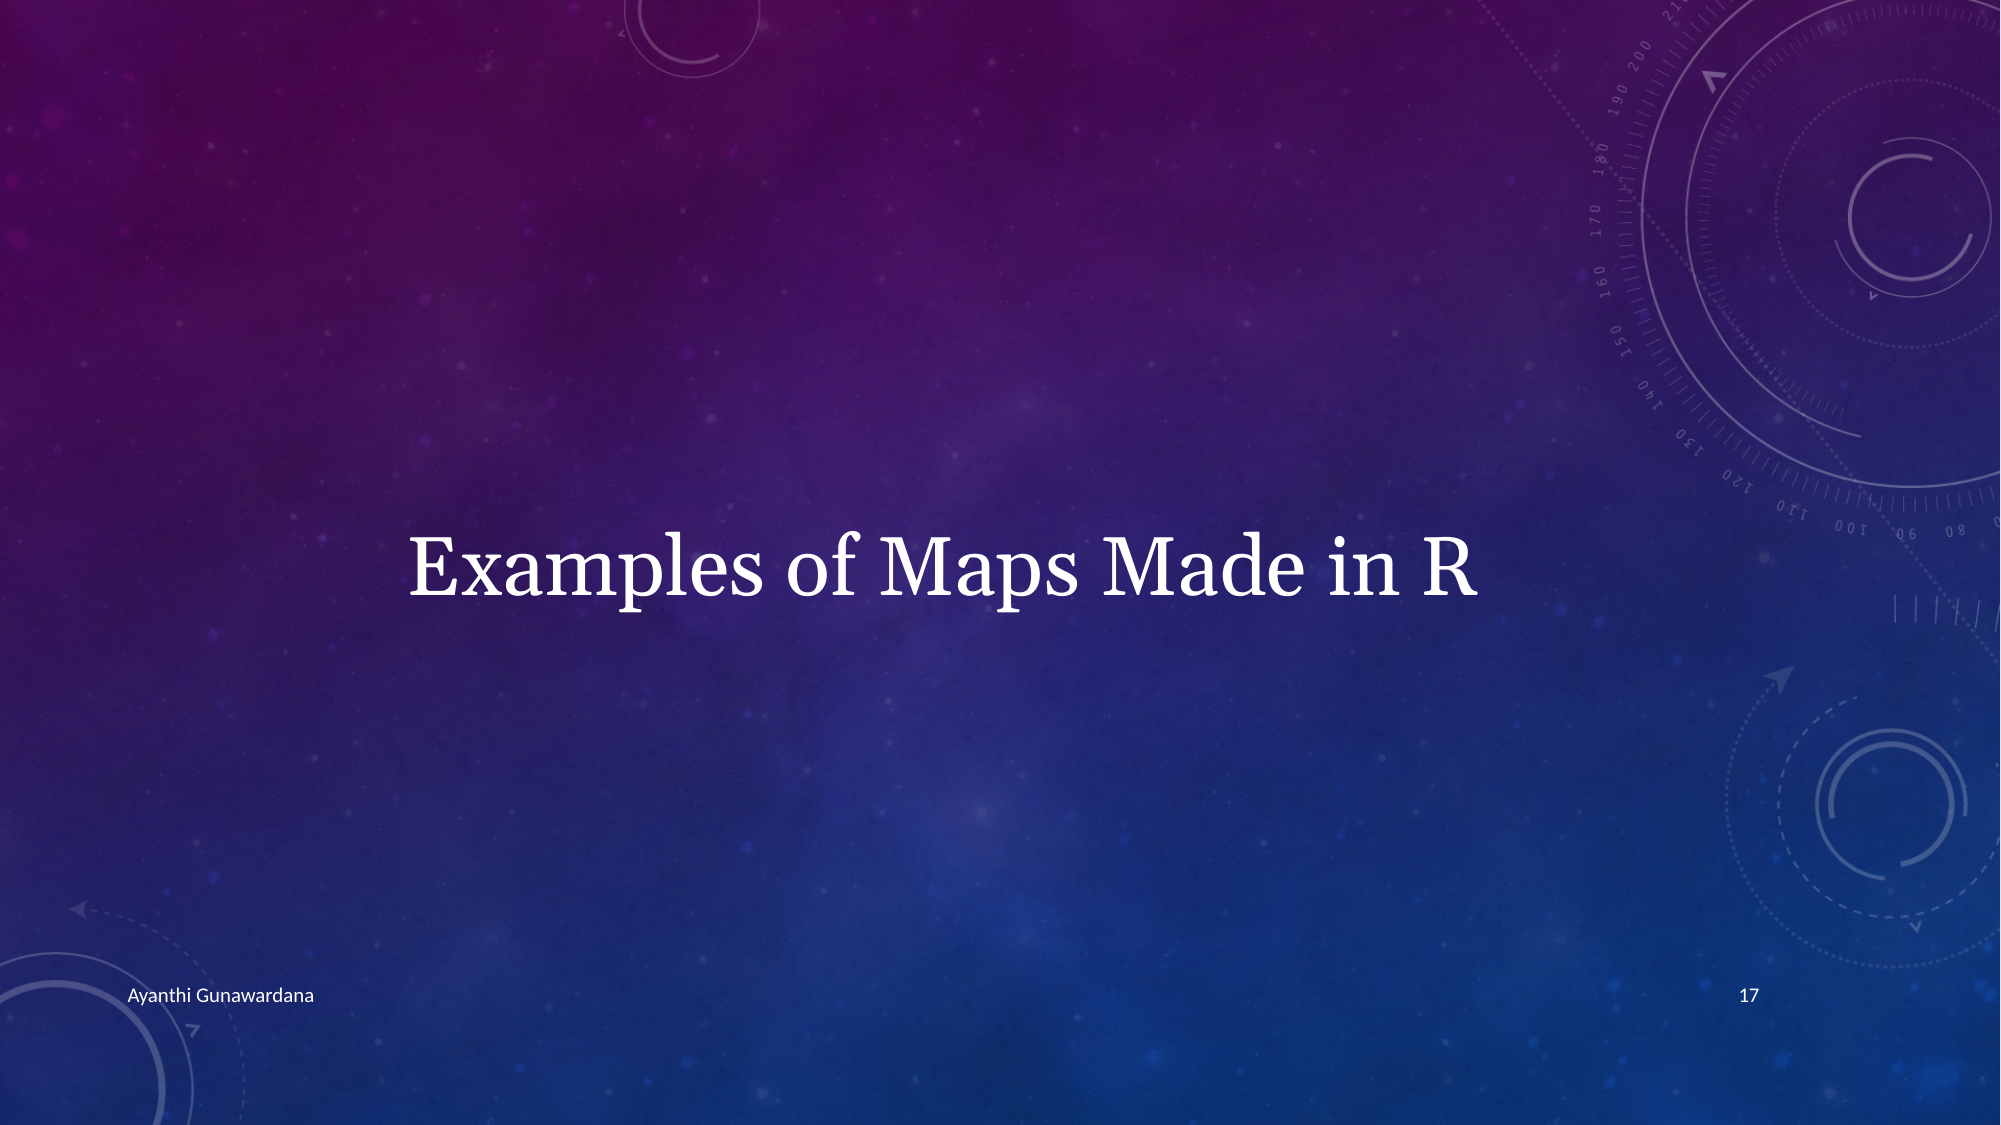

# Examples of Maps Made in R
Ayanthi Gunawardana
17